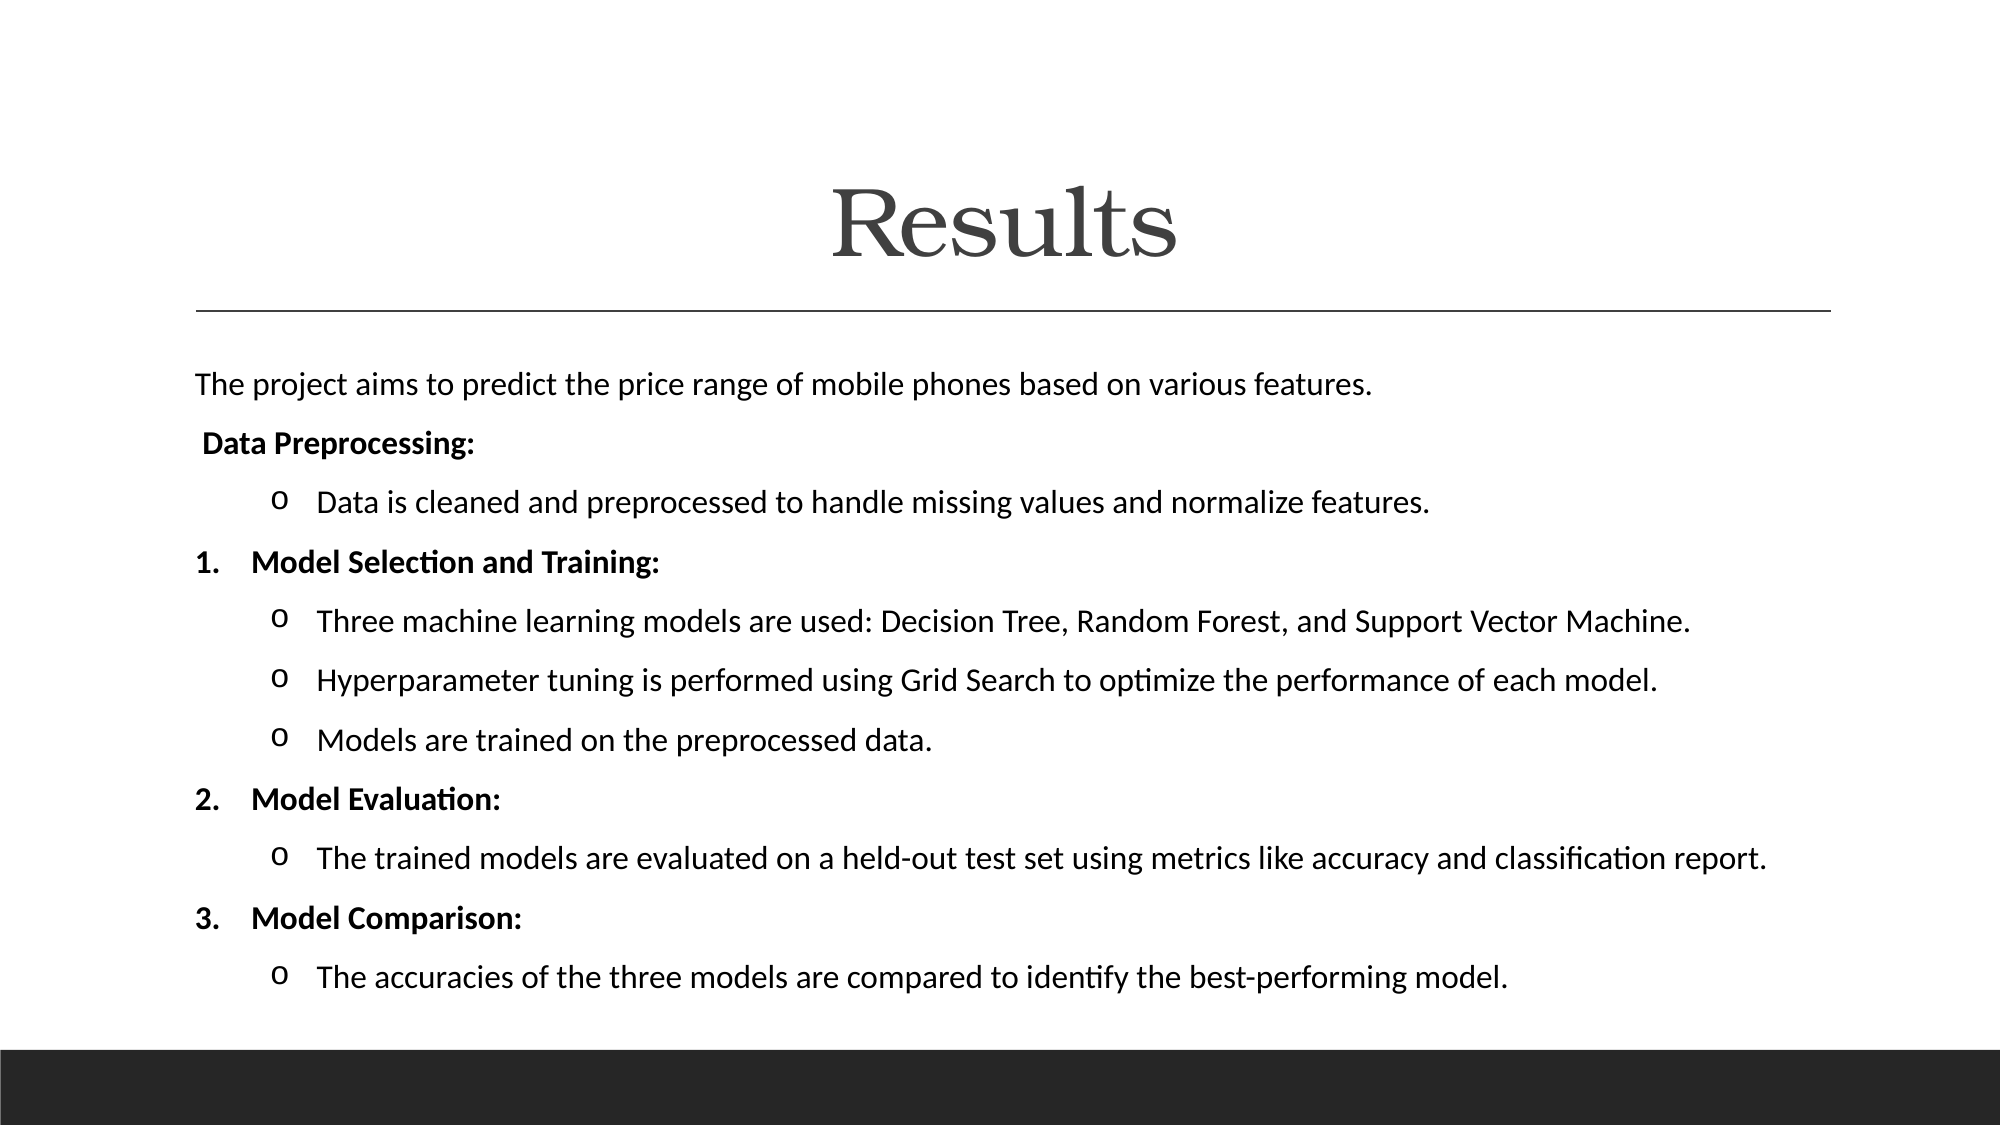

# Results
The project aims to predict the price range of mobile phones based on various features.
 Data Preprocessing:
Data is cleaned and preprocessed to handle missing values and normalize features.
Model Selection and Training:
Three machine learning models are used: Decision Tree, Random Forest, and Support Vector Machine.
Hyperparameter tuning is performed using Grid Search to optimize the performance of each model.
Models are trained on the preprocessed data.
Model Evaluation:
The trained models are evaluated on a held-out test set using metrics like accuracy and classification report.
Model Comparison:
The accuracies of the three models are compared to identify the best-performing model.